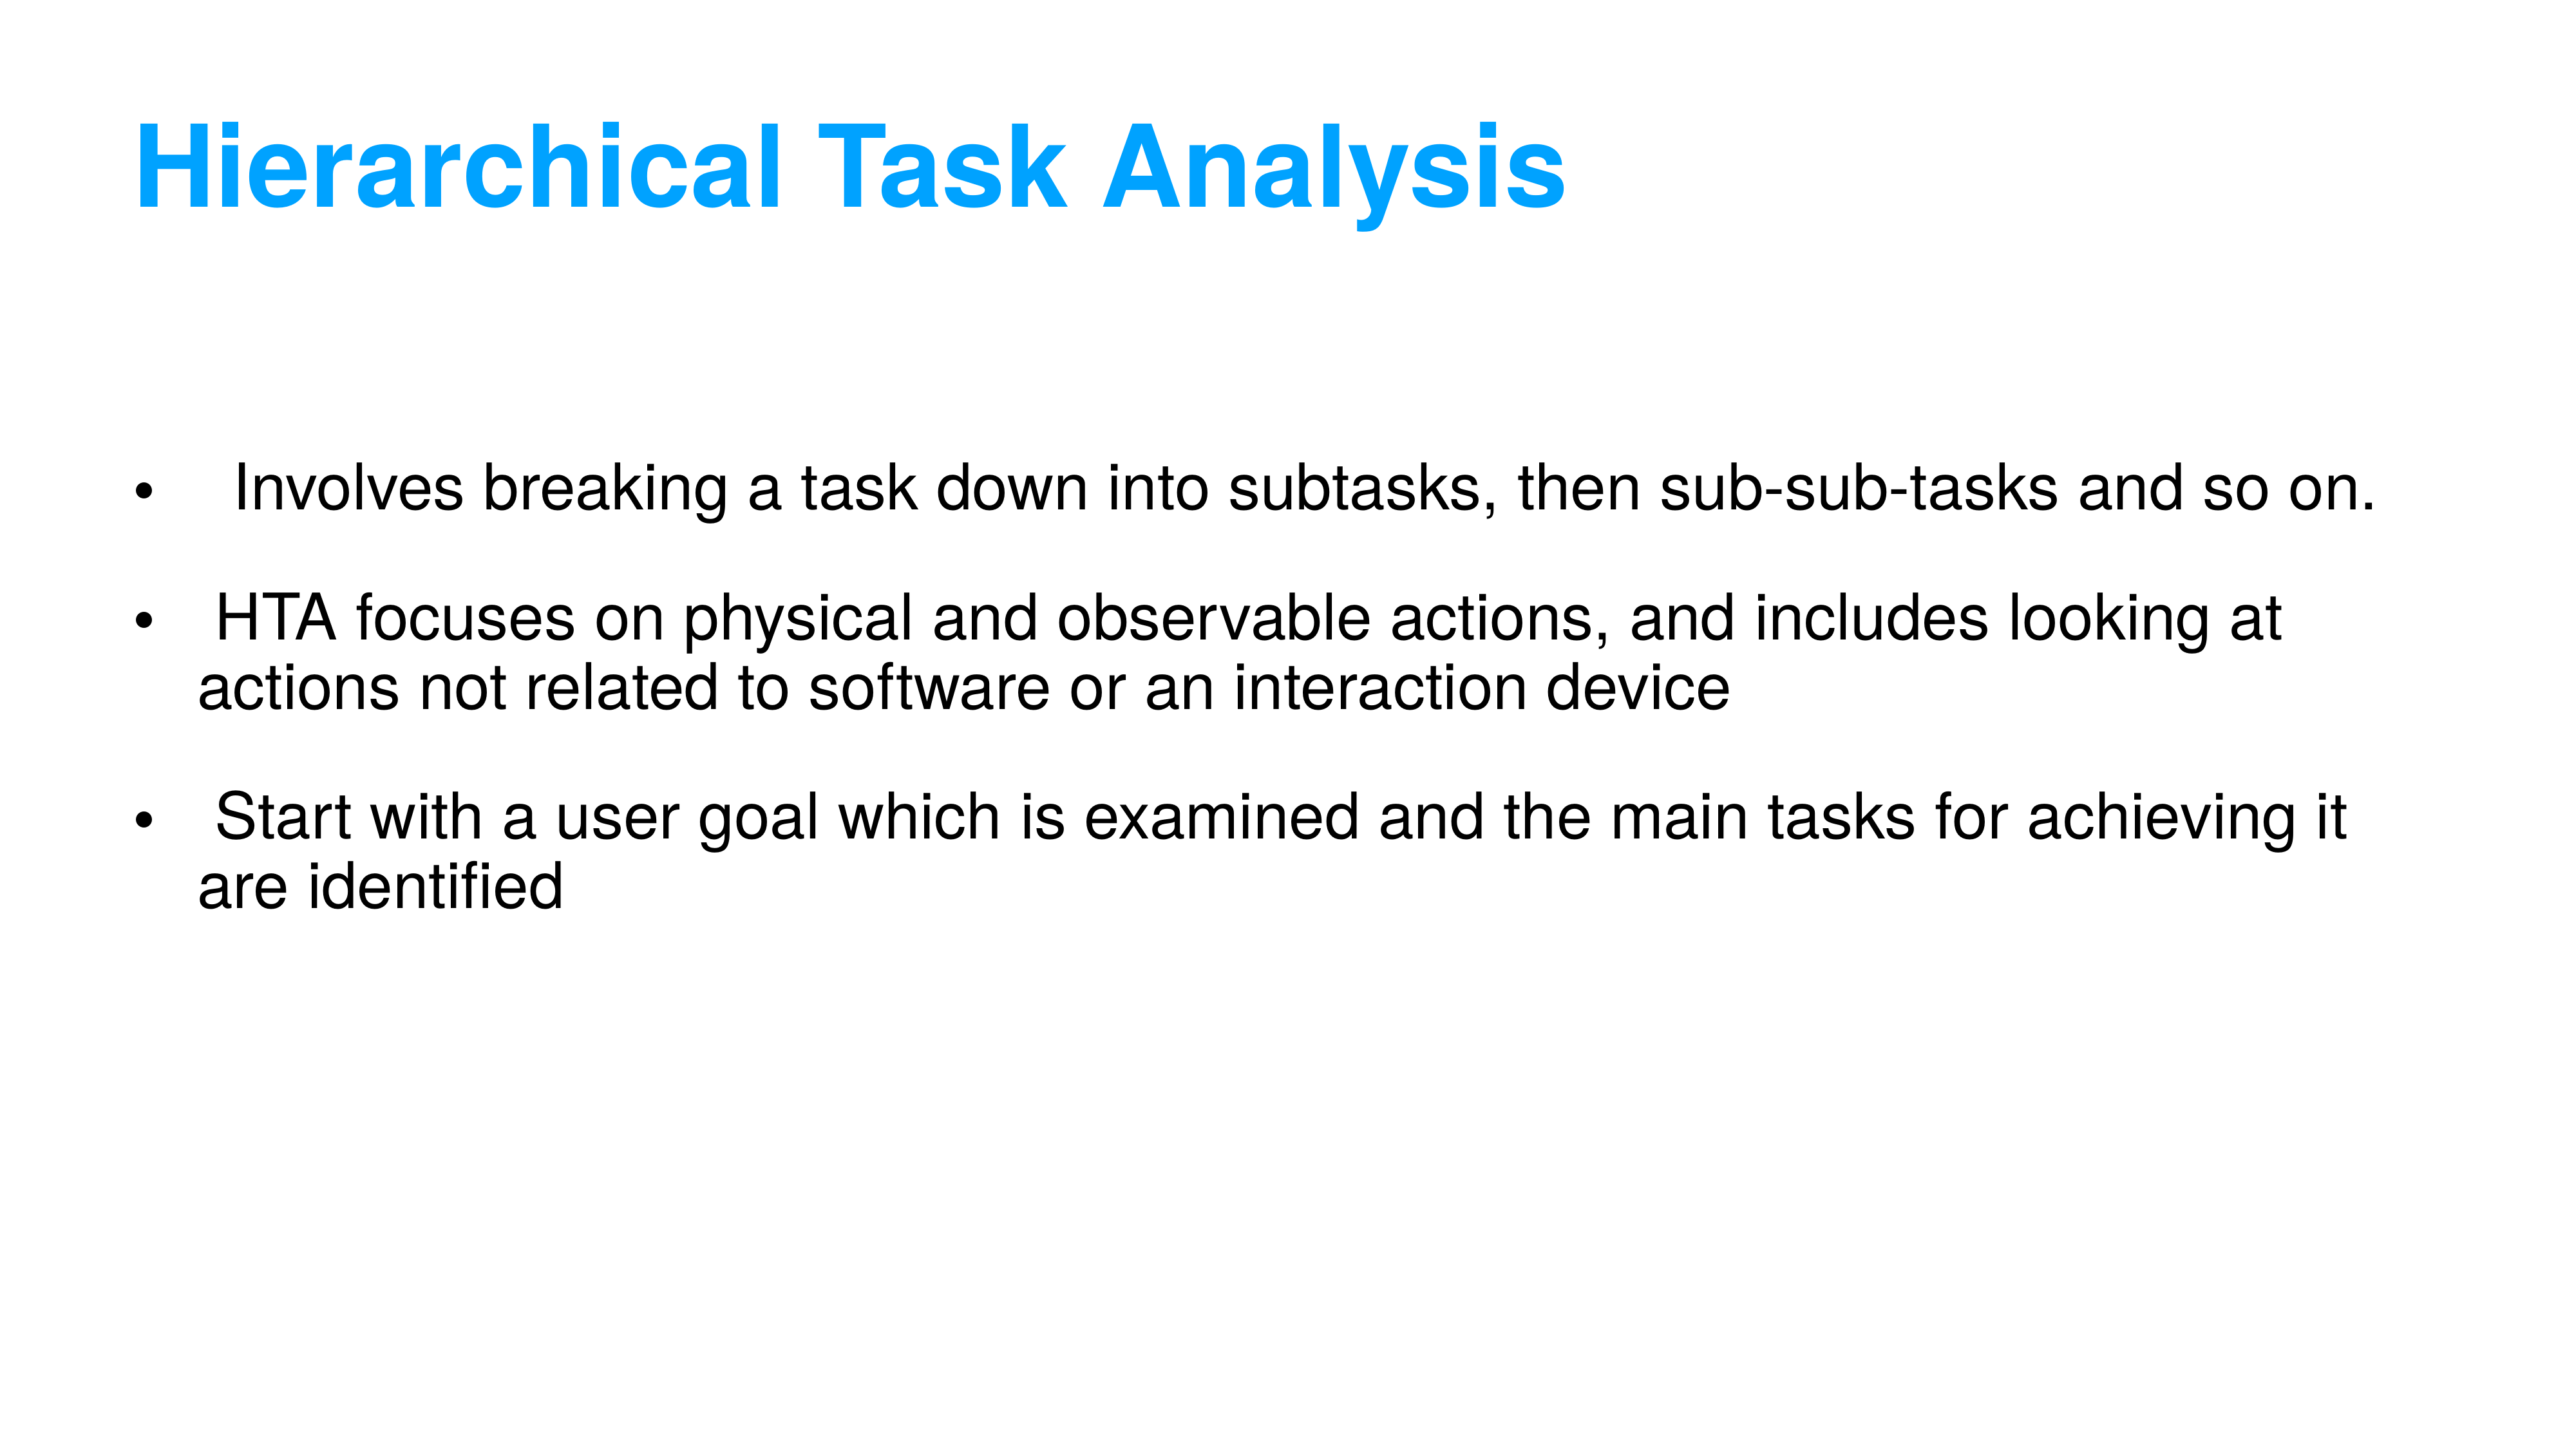

# Hierarchical Task Analysis

  Involves breaking a task down into subtasks, then sub-sub-tasks and so on.
 HTA focuses on physical and observable actions, and includes looking at actions not related to software or an interaction device
 Start with a user goal which is examined and the main tasks for achieving it are identified